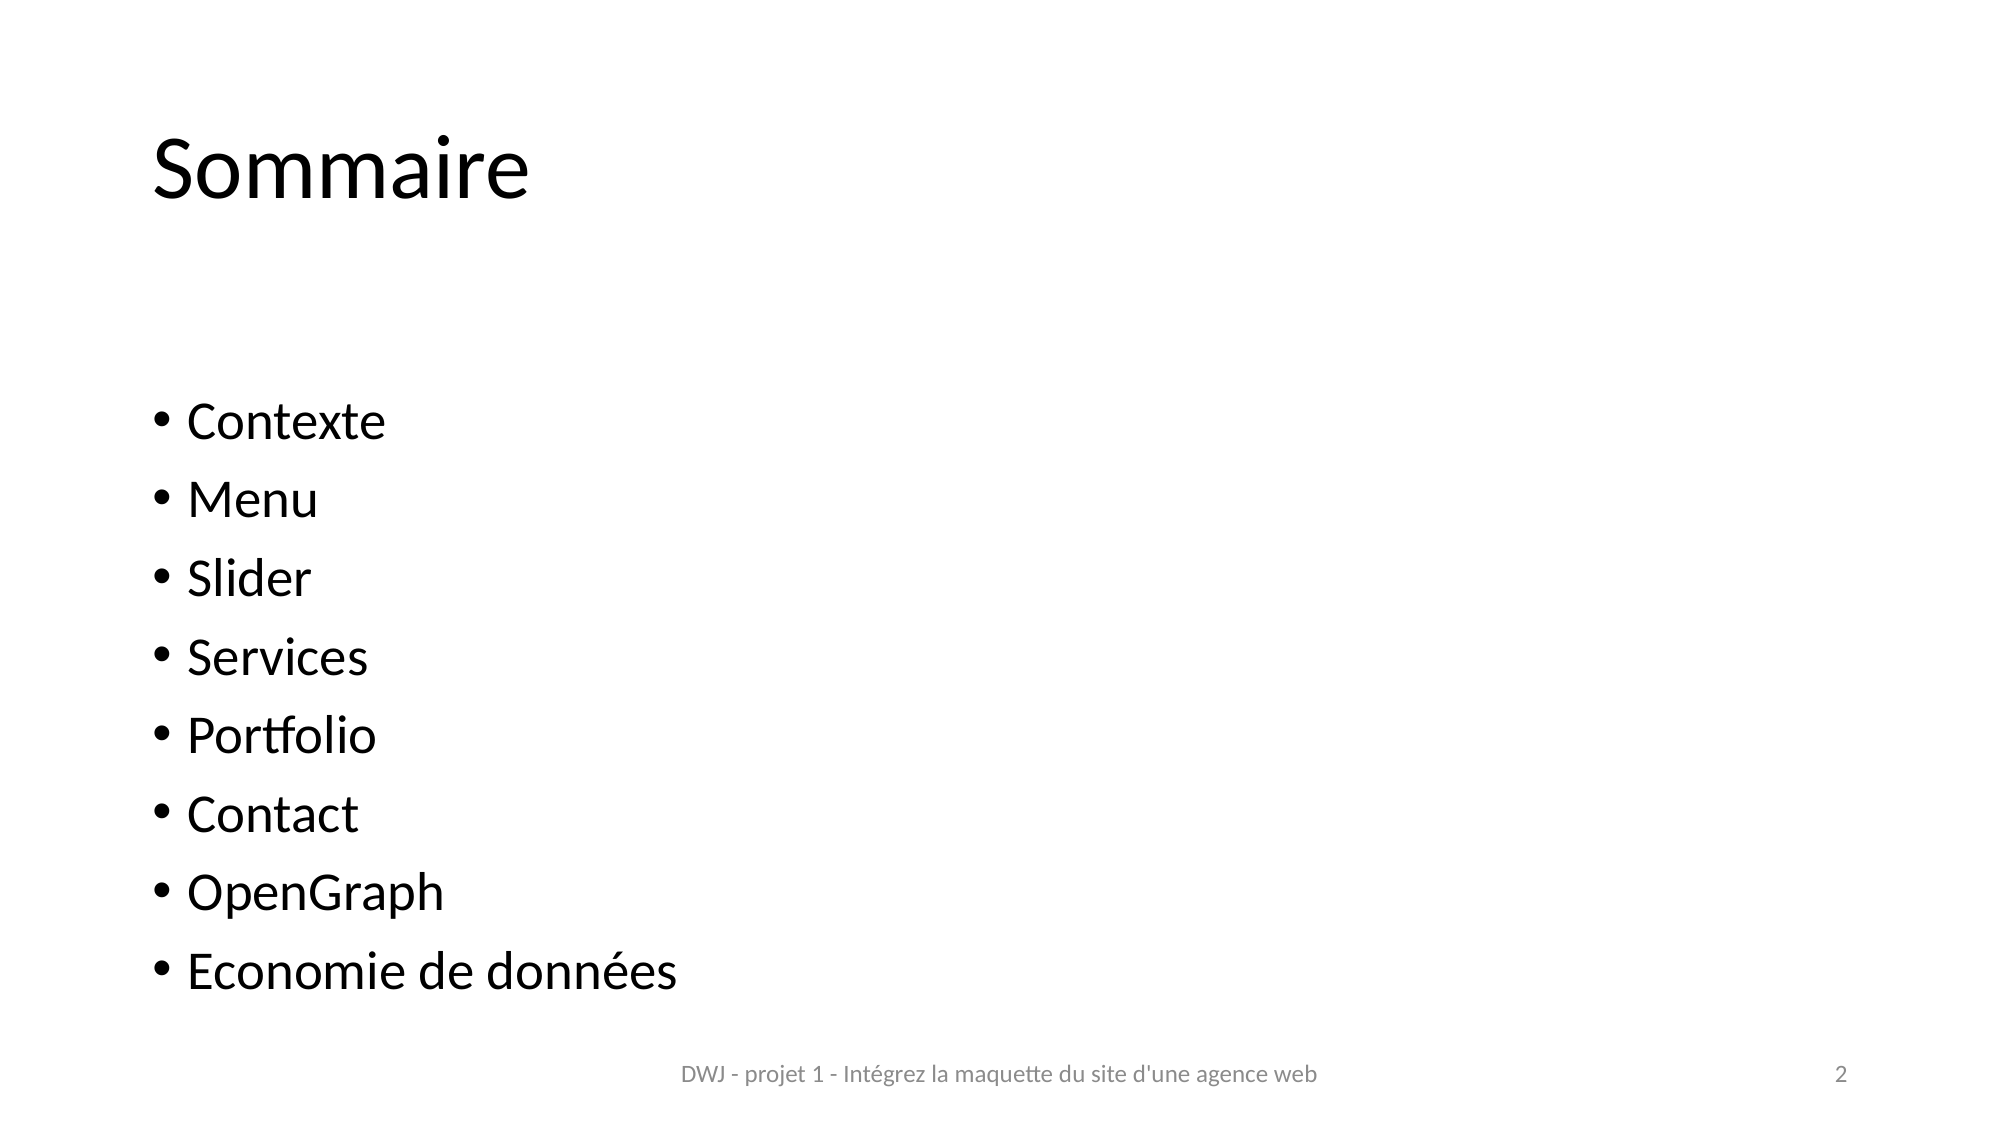

# Sommaire

Contexte
Menu
Slider
Services
Portfolio
Contact
OpenGraph
Economie de données
DWJ - projet 1 - Intégrez la maquette du site d'une agence web
2